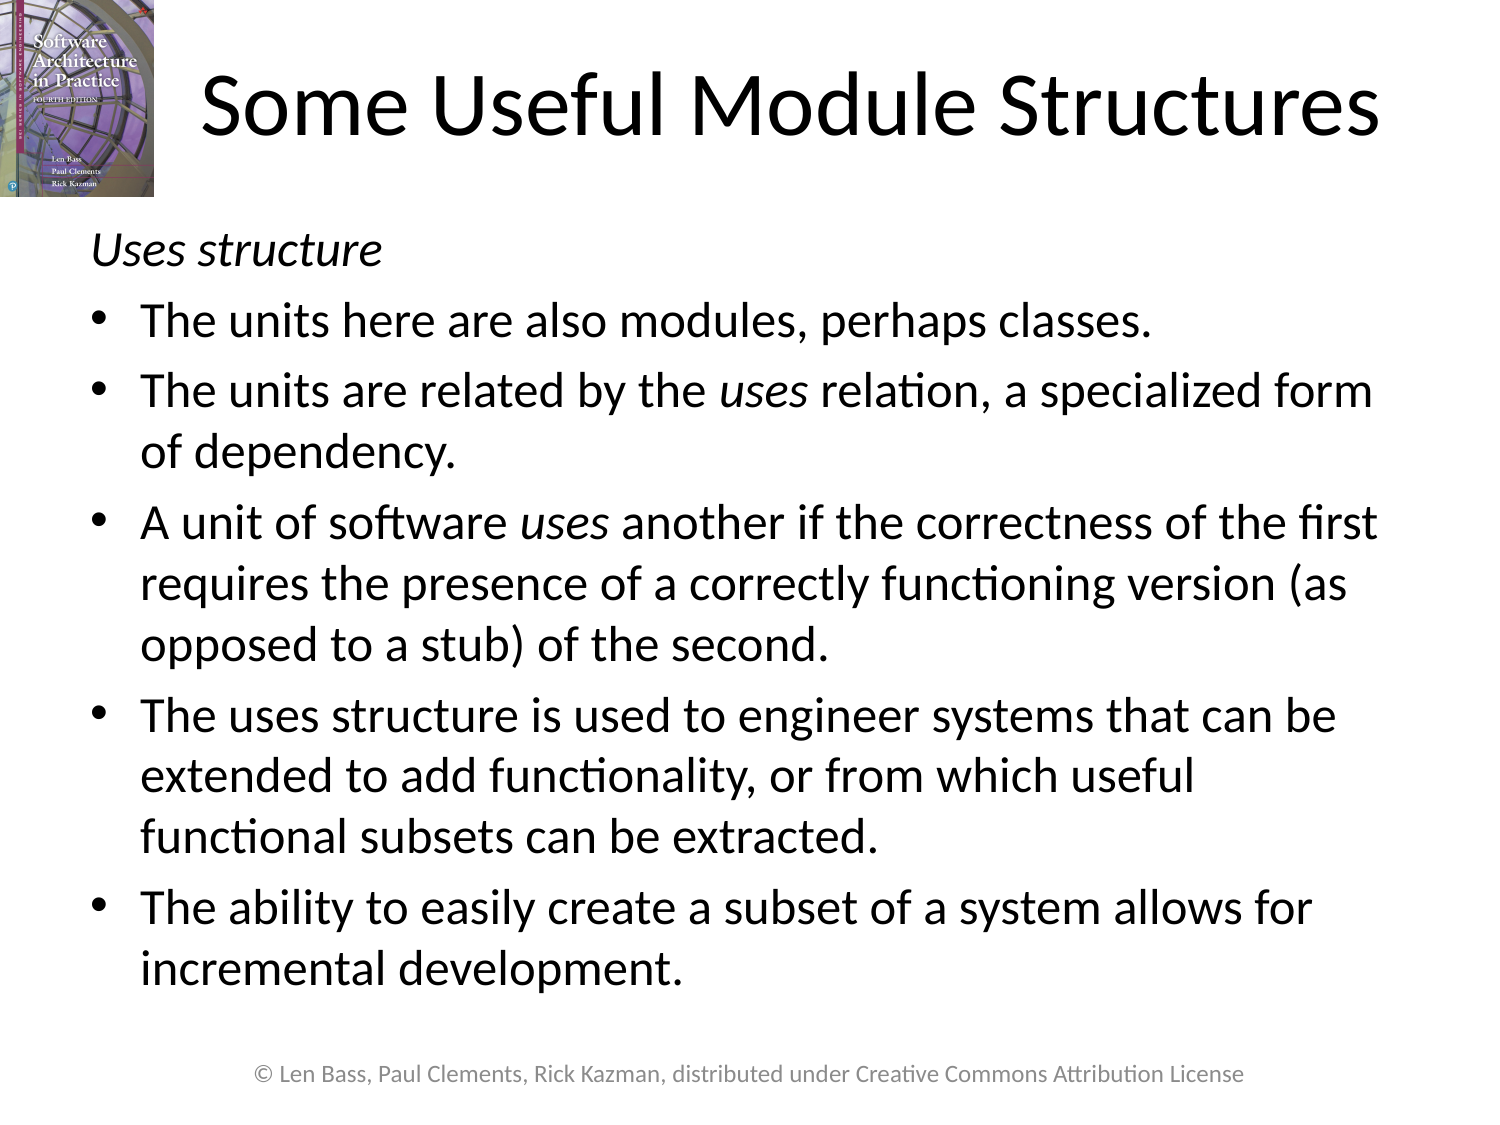

# Some Useful Module Structures
Uses structure
The units here are also modules, perhaps classes.
The units are related by the uses relation, a specialized form of dependency.
A unit of software uses another if the correctness of the first requires the presence of a correctly functioning version (as opposed to a stub) of the second.
The uses structure is used to engineer systems that can be extended to add functionality, or from which useful functional subsets can be extracted.
The ability to easily create a subset of a system allows for incremental development.
© Len Bass, Paul Clements, Rick Kazman, distributed under Creative Commons Attribution License